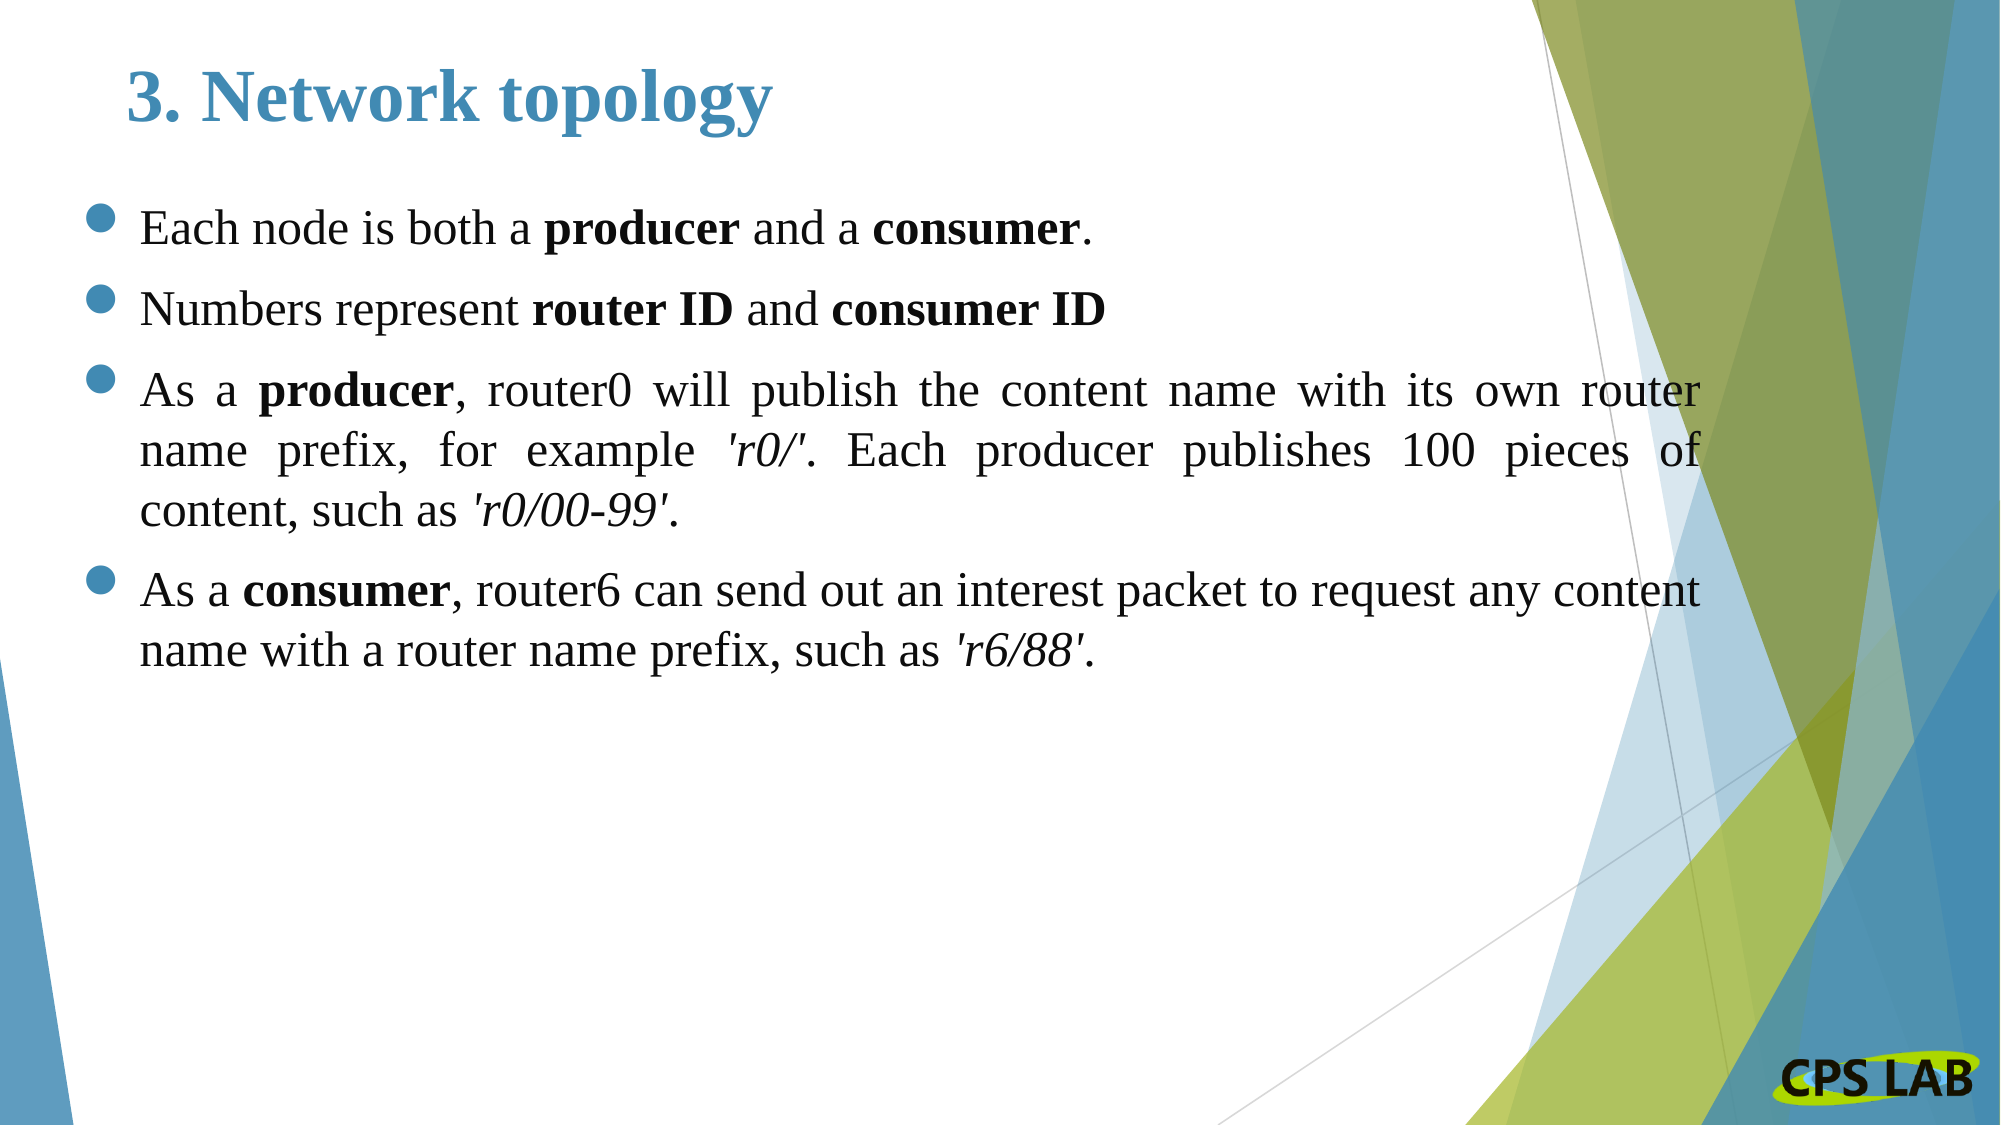

# 3. Network topology
Each node is both a producer and a consumer.
Numbers represent router ID and consumer ID
As a producer, router0 will publish the content name with its own router name prefix, for example 'r0/'. Each producer publishes 100 pieces of content, such as 'r0/00-99'.
As a consumer, router6 can send out an interest packet to request any content name with a router name prefix, such as 'r6/88'.